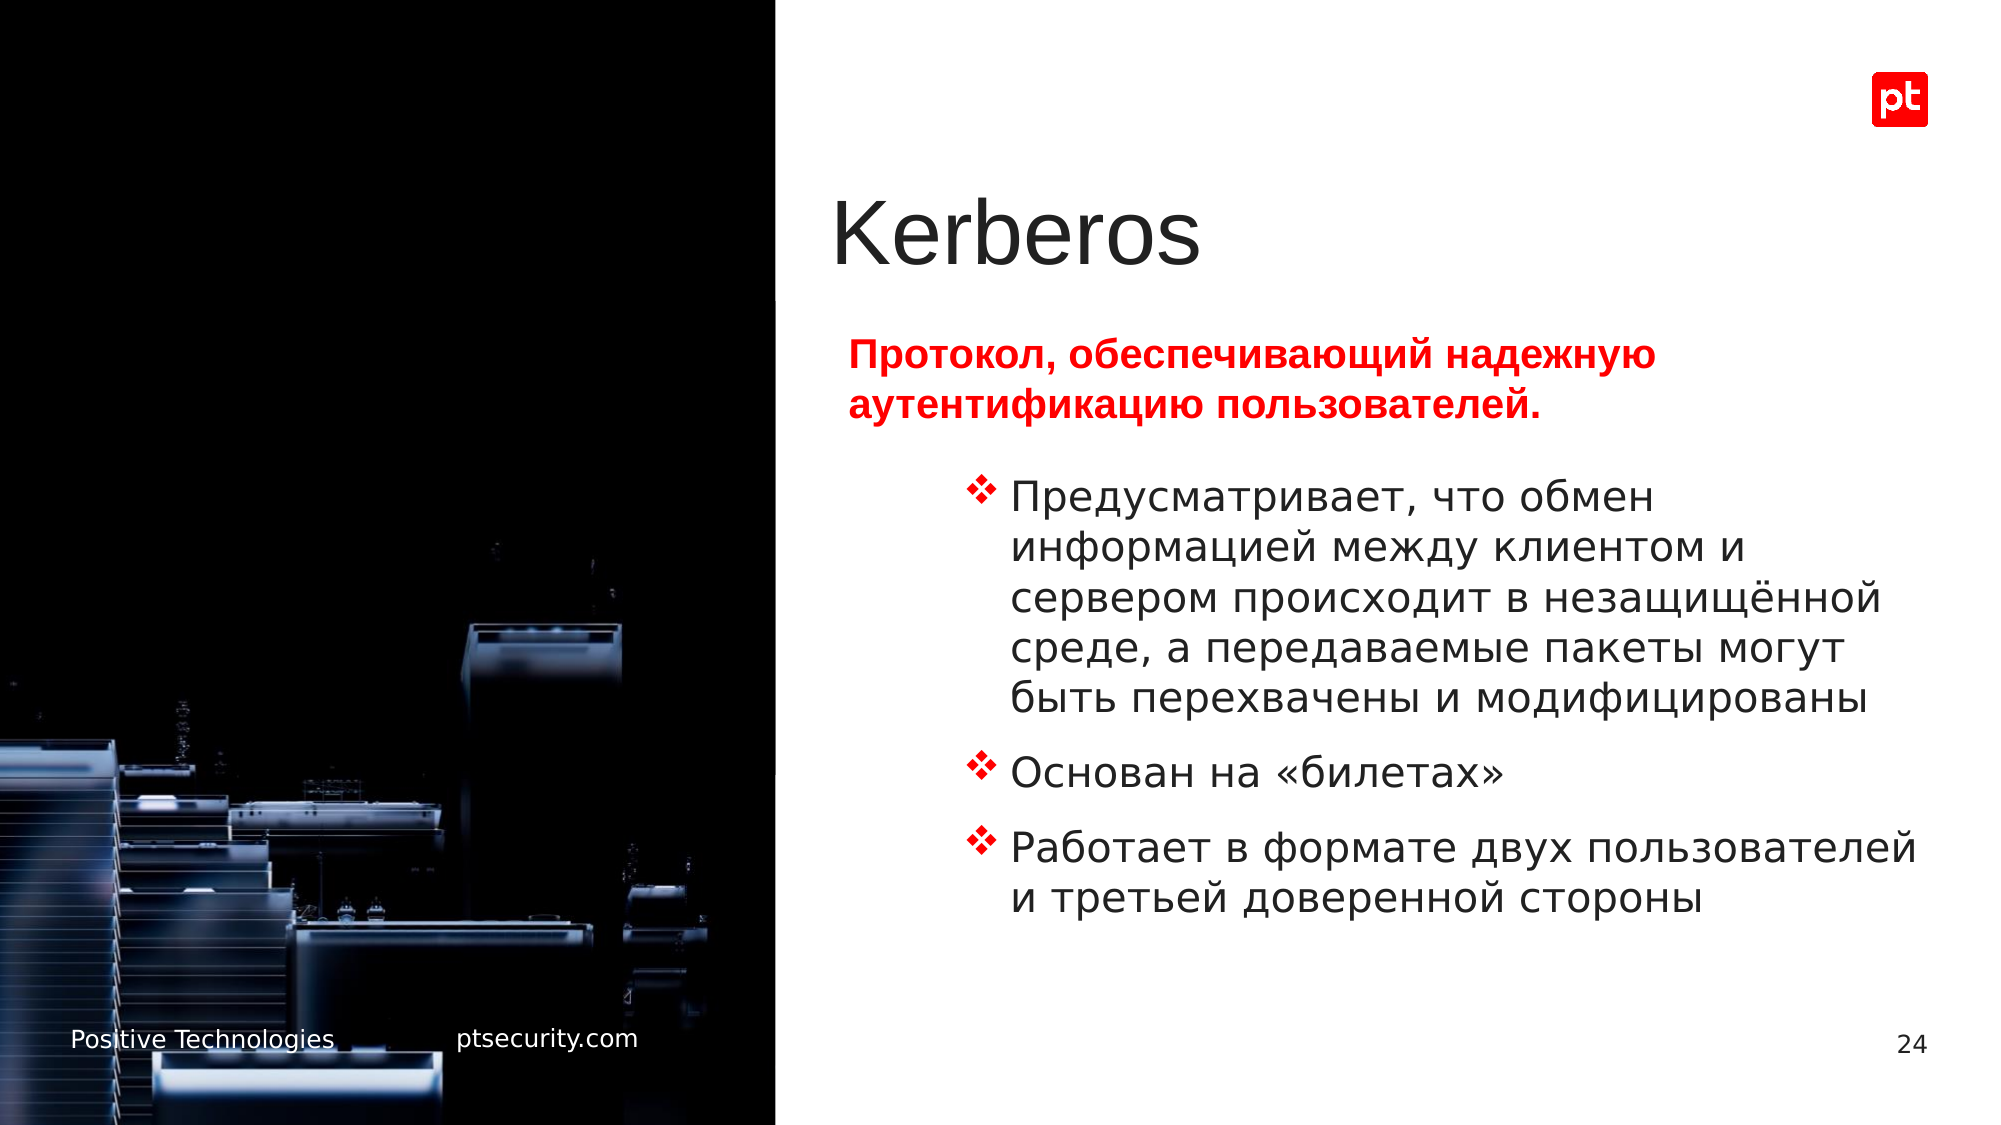

# Kerberos
Протокол, обеспечивающий надежную аутентификацию пользователей.
Предусматривает, что обмен информацией между клиентом и сервером происходит в незащищённой среде, а передаваемые пакеты могут быть перехвачены и модифицированы
Основан на «билетах»
Работает в формате двух пользователей и третьей доверенной стороны
24